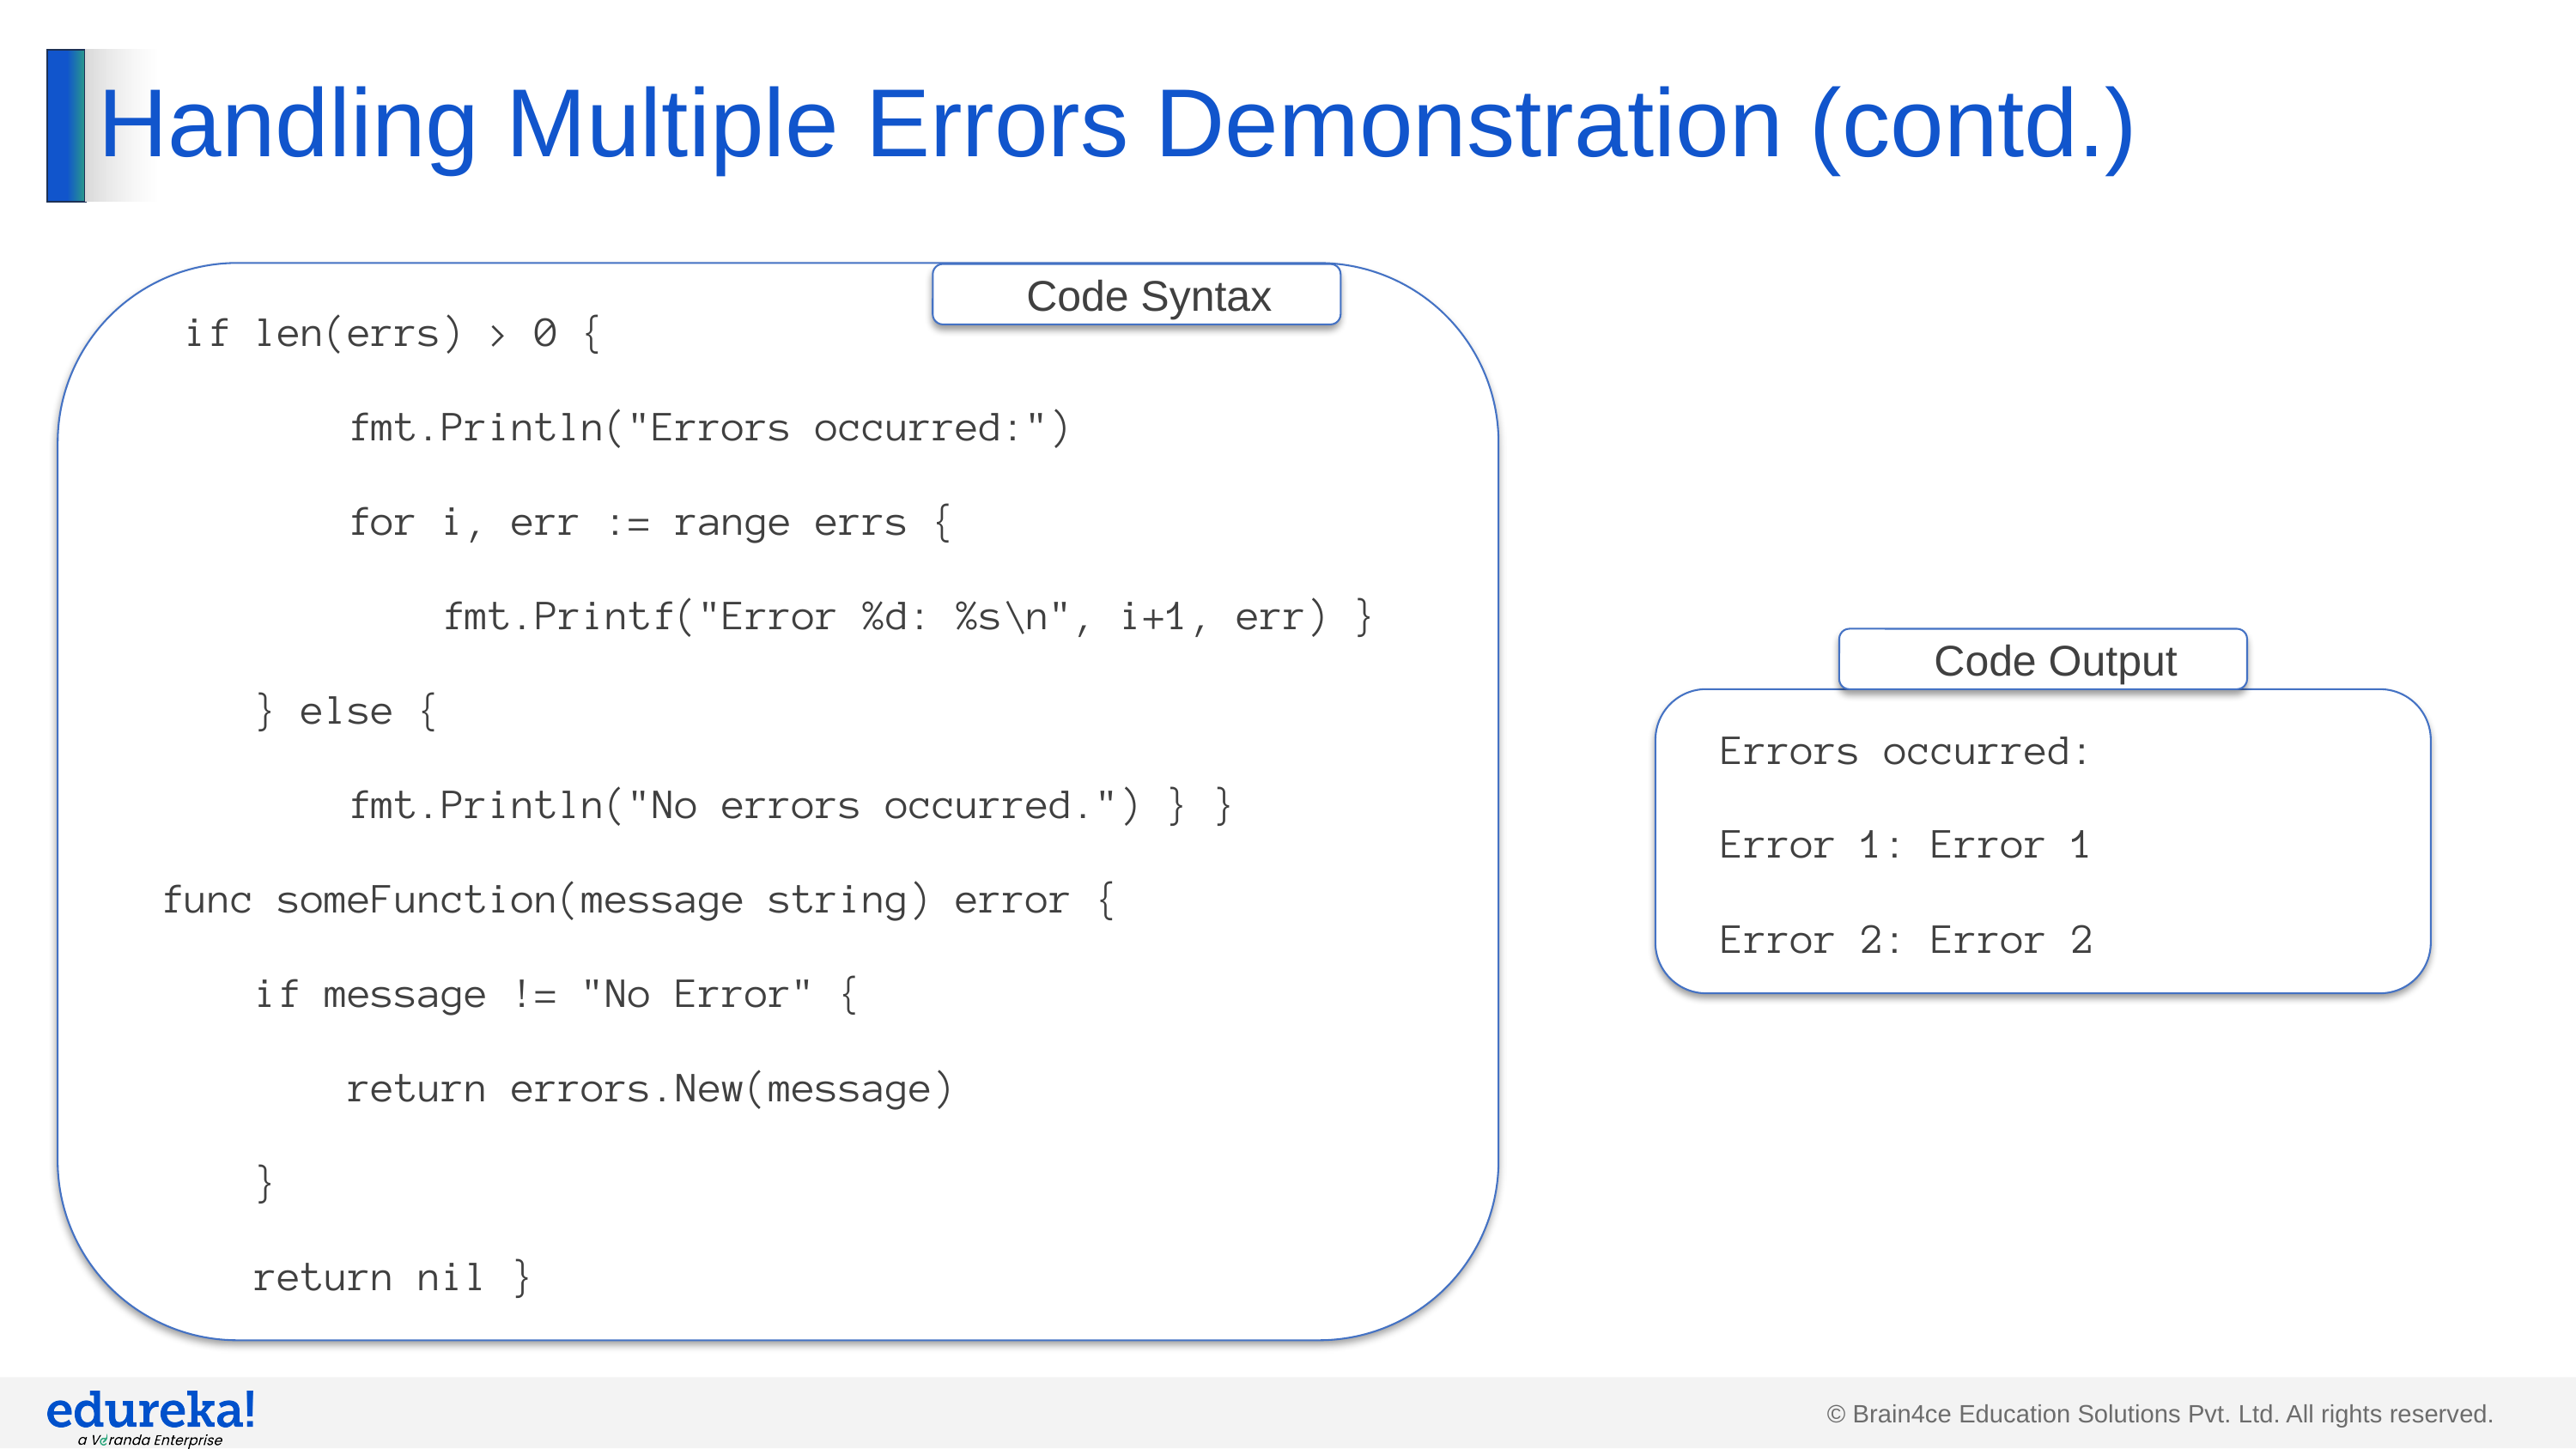

# Handling Multiple Errors Demonstration (contd.)
 if len(errs) > 0 {
        fmt.Println("Errors occurred:")
        for i, err := range errs {
            fmt.Printf("Error %d: %s\n", i+1, err) }
    } else {
        fmt.Println("No errors occurred.") } }
func someFunction(message string) error {
    if message != "No Error" {
        return errors.New(message)
    }
    return nil }
Code Syntax
Code Output
Errors occurred:
Error 1: Error 1
Error 2: Error 2